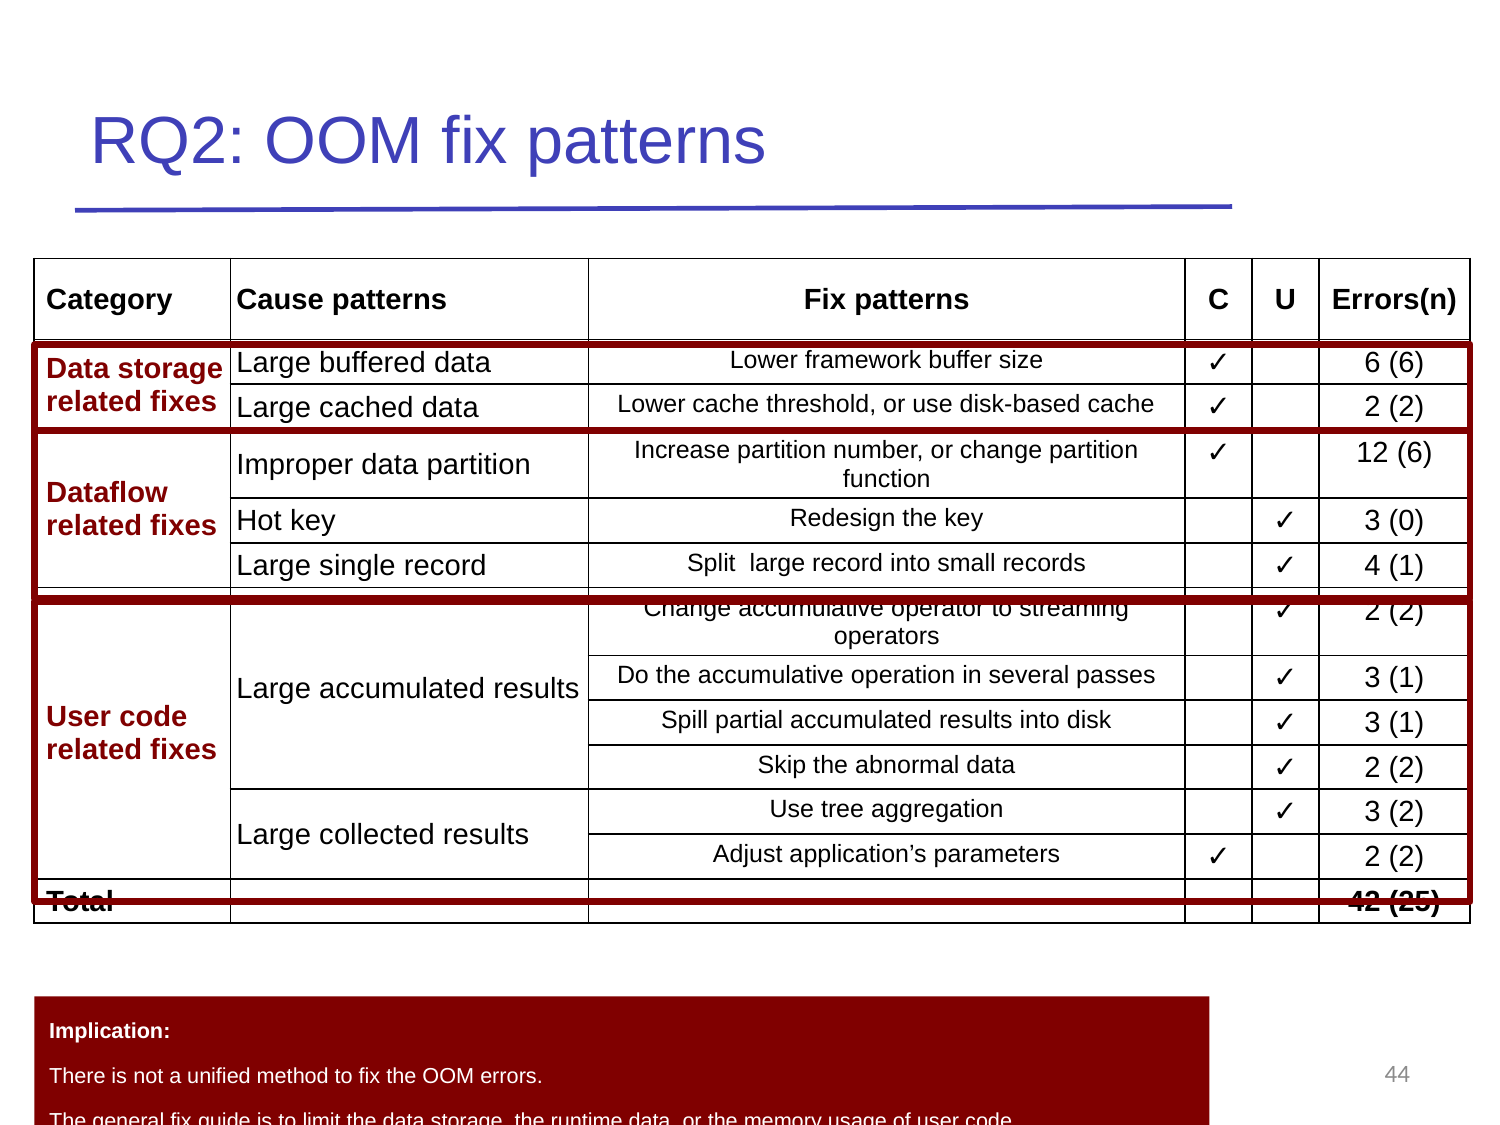

# RQ2: OOM fix patterns
| Category | Cause patterns | Fix patterns | C | U | Errors(n) |
| --- | --- | --- | --- | --- | --- |
| Data storage related fixes | Large buffered data | Lower framework buffer size | ✓ |  | 6 (6) |
|  | Large cached data | Lower cache threshold, or use disk-based cache | ✓ |  | 2 (2) |
| Dataflow related fixes | Improper data partition | Increase partition number, or change partition function | ✓ |  | 12 (6) |
|  | Hot key | Redesign the key |  | ✓ | 3 (0) |
|  | Large single record | Split large record into small records |  | ✓ | 4 (1) |
| User code related fixes | Large accumulated results | Change accumulative operator to streaming operators |  | ✓ | 2 (2) |
|  |  | Do the accumulative operation in several passes |  | ✓ | 3 (1) |
|  |  | Spill partial accumulated results into disk |  | ✓ | 3 (1) |
|  |  | Skip the abnormal data |  | ✓ | 2 (2) |
|  | Large collected results | Use tree aggregation |  | ✓ | 3 (2) |
|  |  | Adjust application’s parameters | ✓ |  | 2 (2) |
| Total |  |  |  |  | 42 (25) |

Implication:
There is not a unified method to fix the OOM errors.
The general fix guide is to limit the data storage, the runtime data, or the memory usage of user code.
44